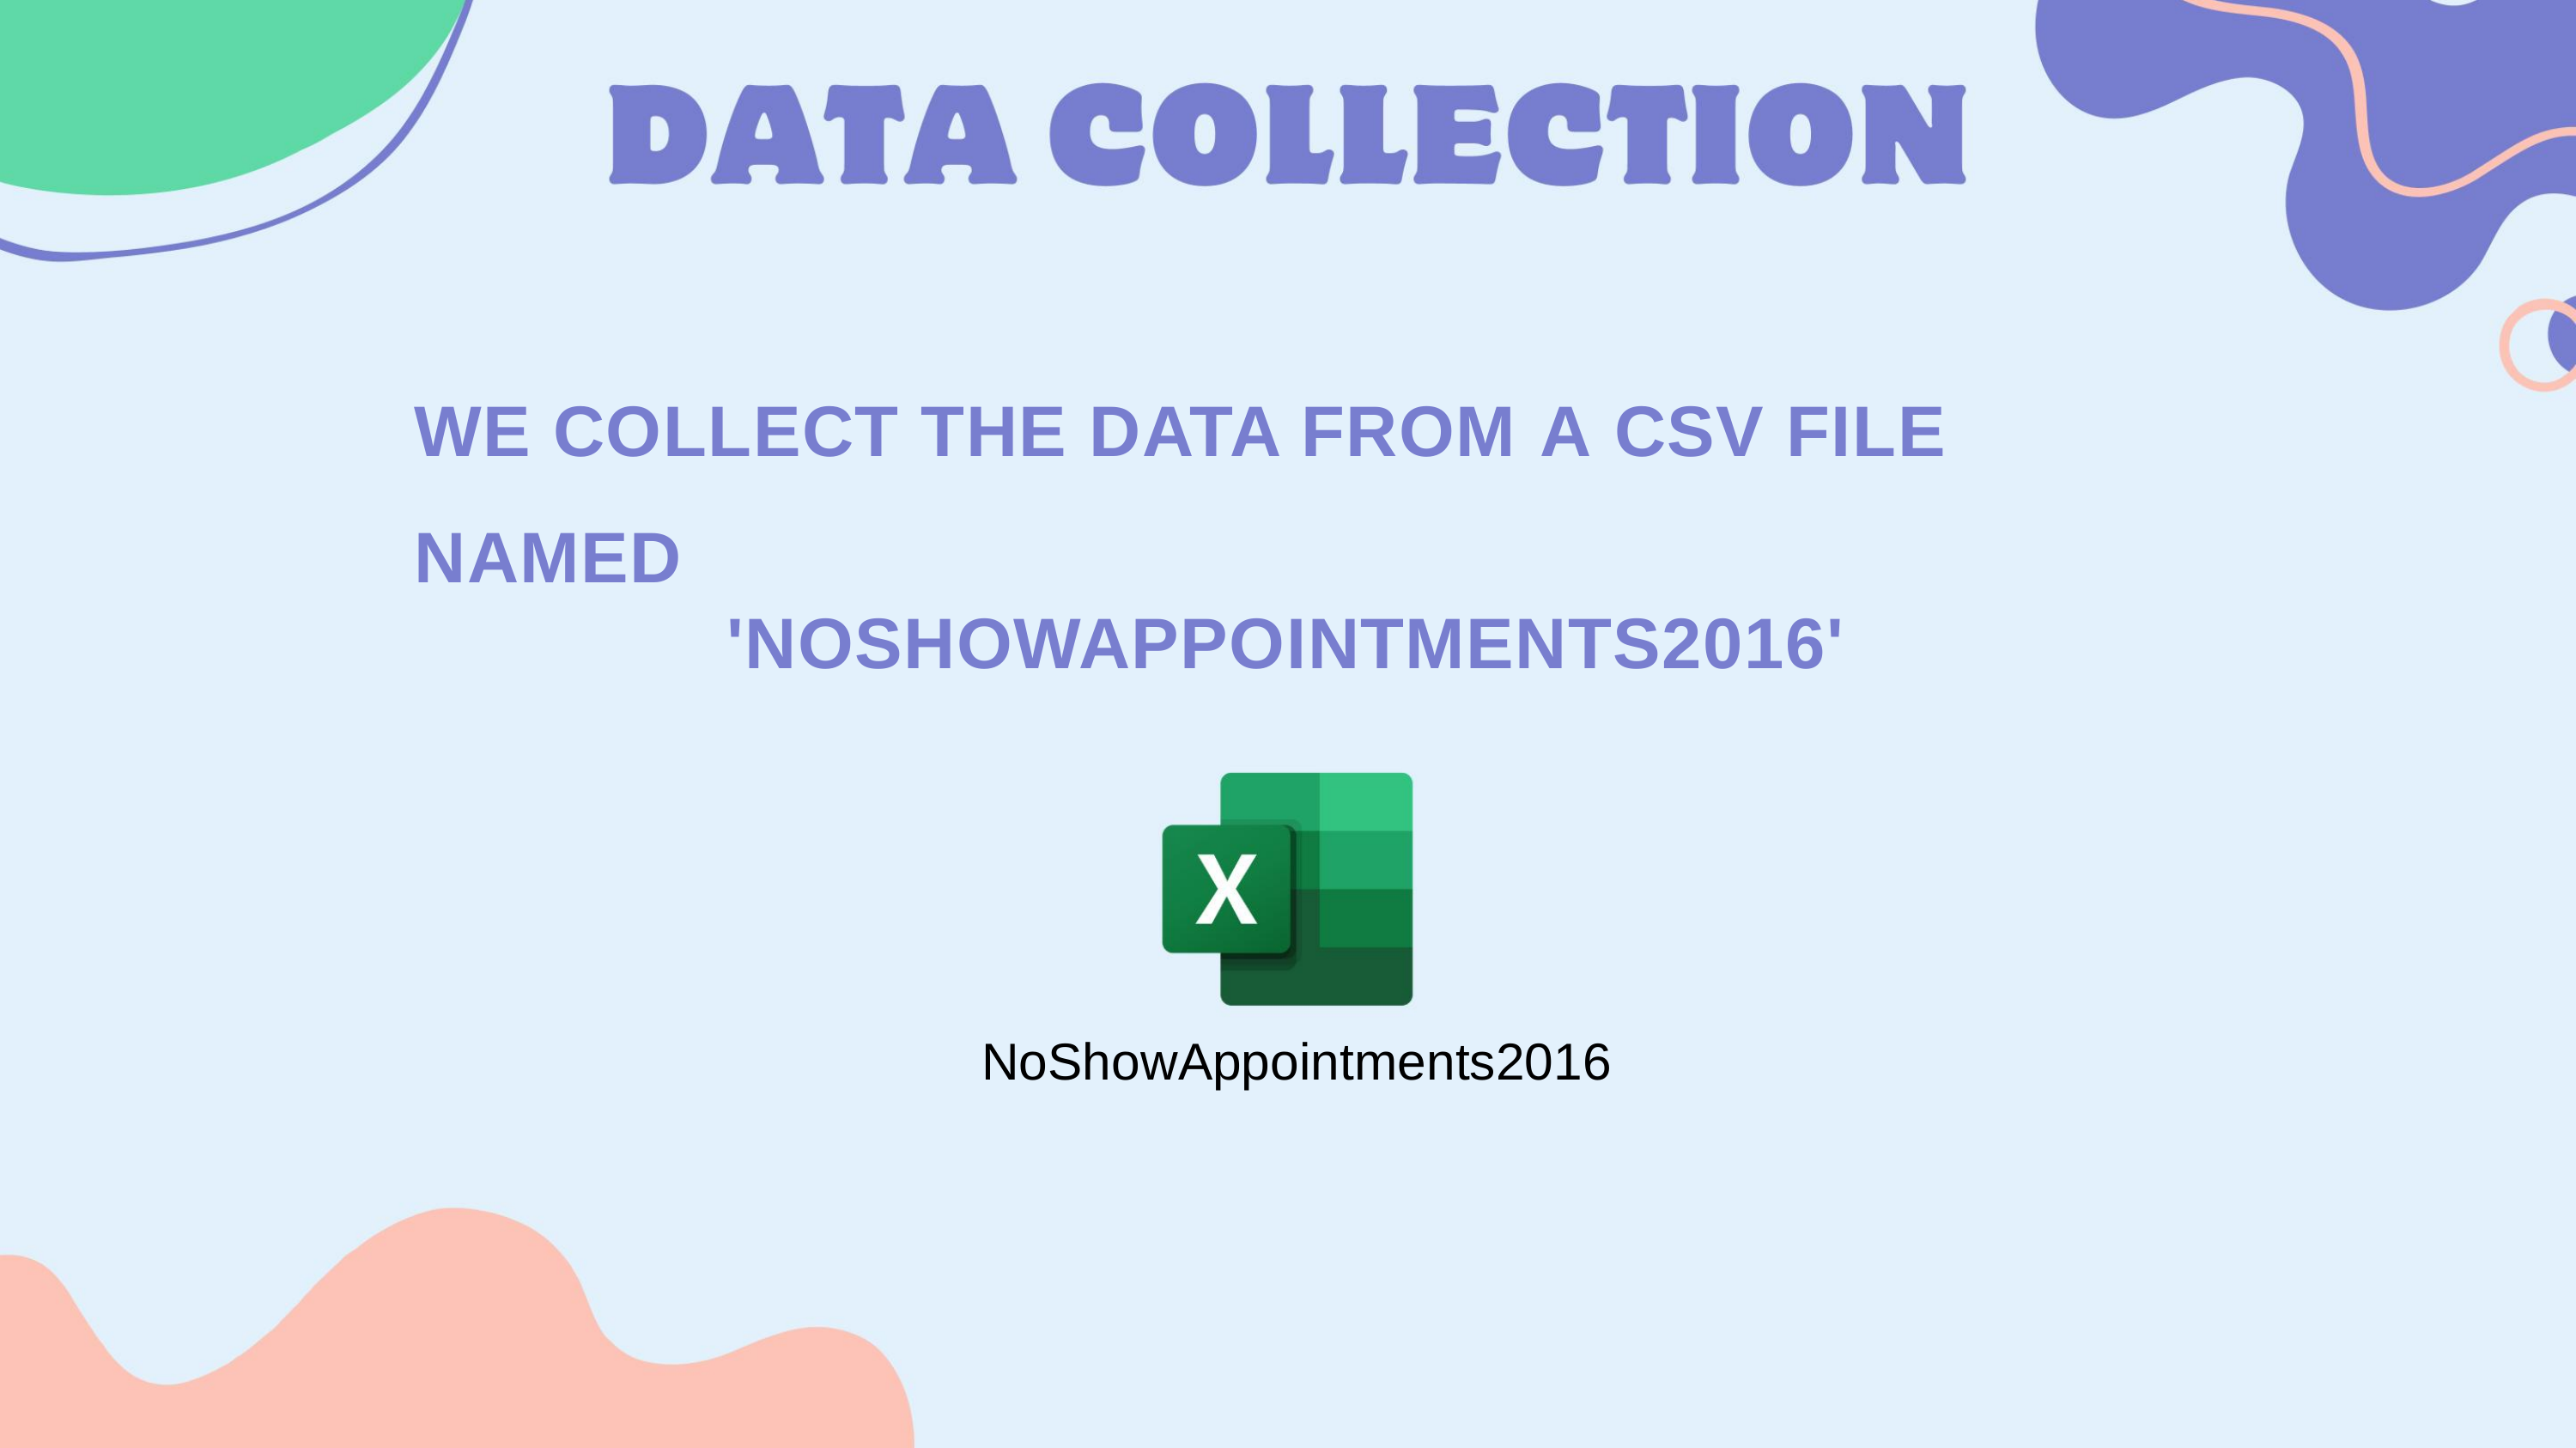

WE COLLECT THE DATA FROM A CSV FILE NAMED
'NOSHOWAPPOINTMENTS2016'
NoShowAppointments2016